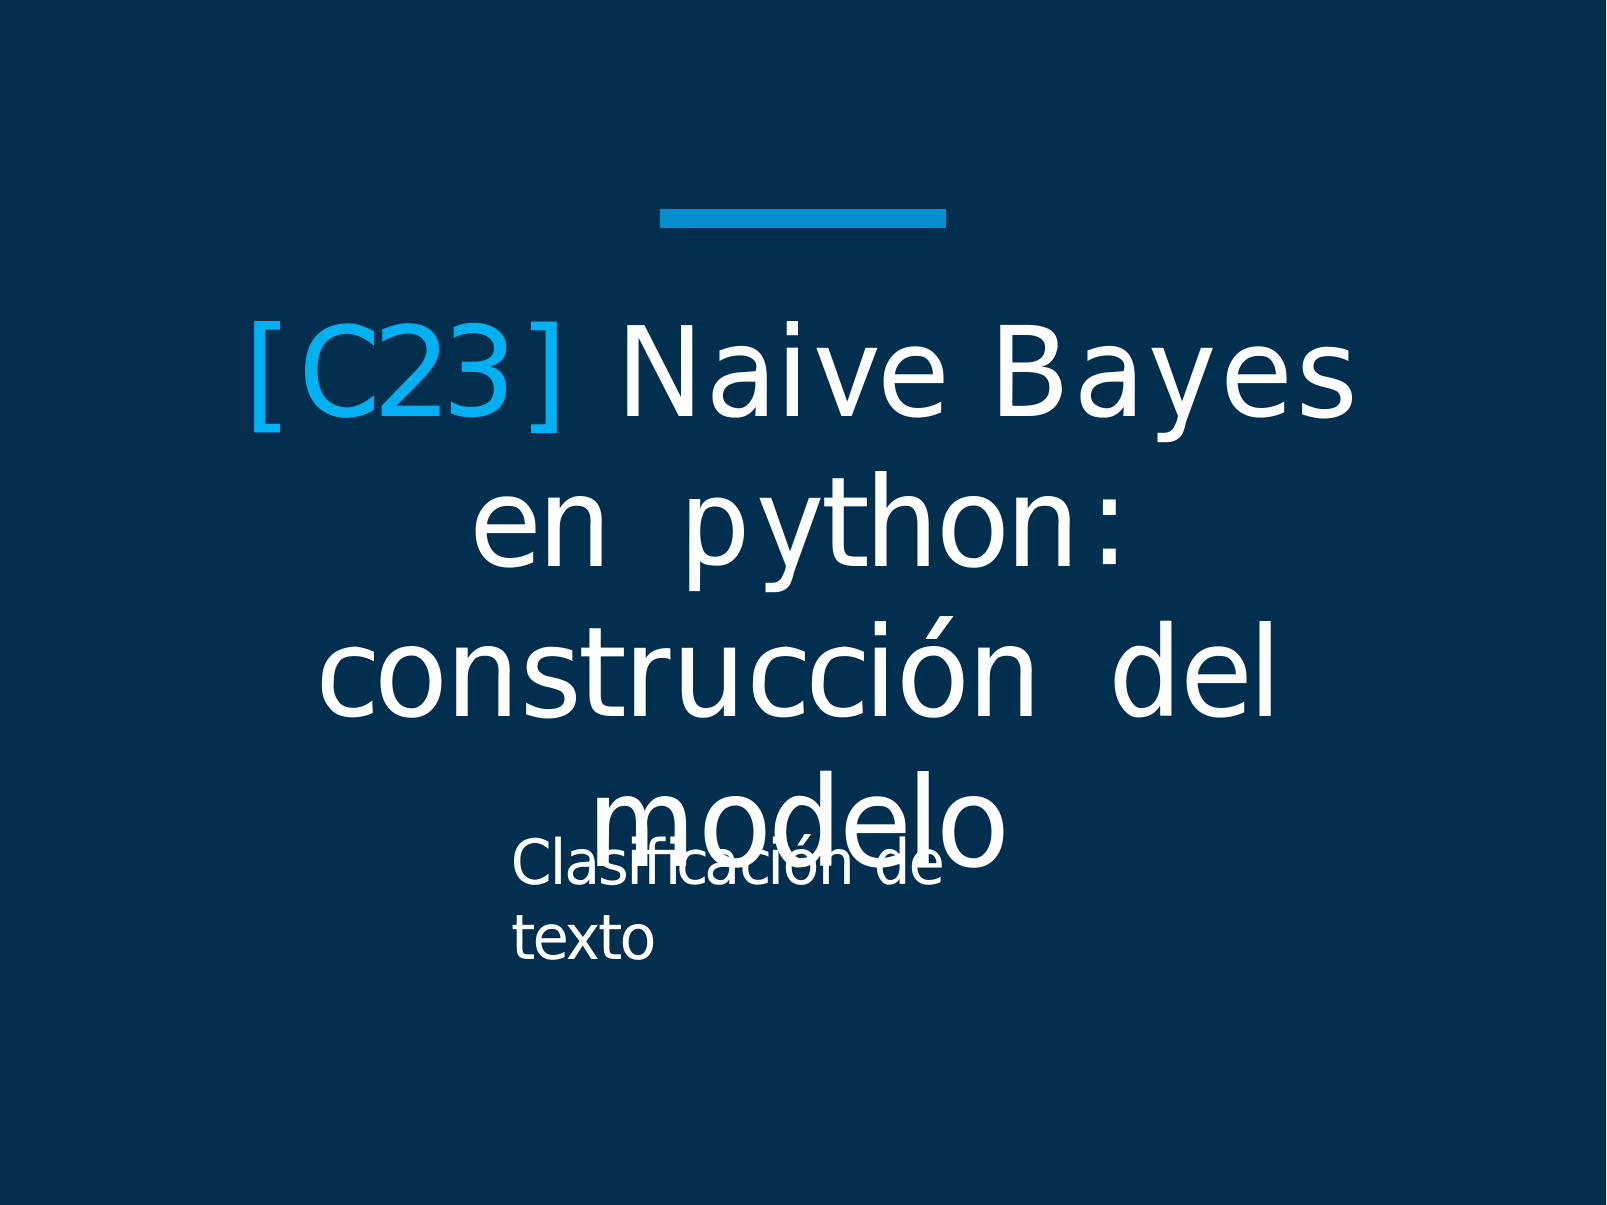

# [C23] Naive Bayes en  python: construcción  del modelo
Clasiﬁcación de texto